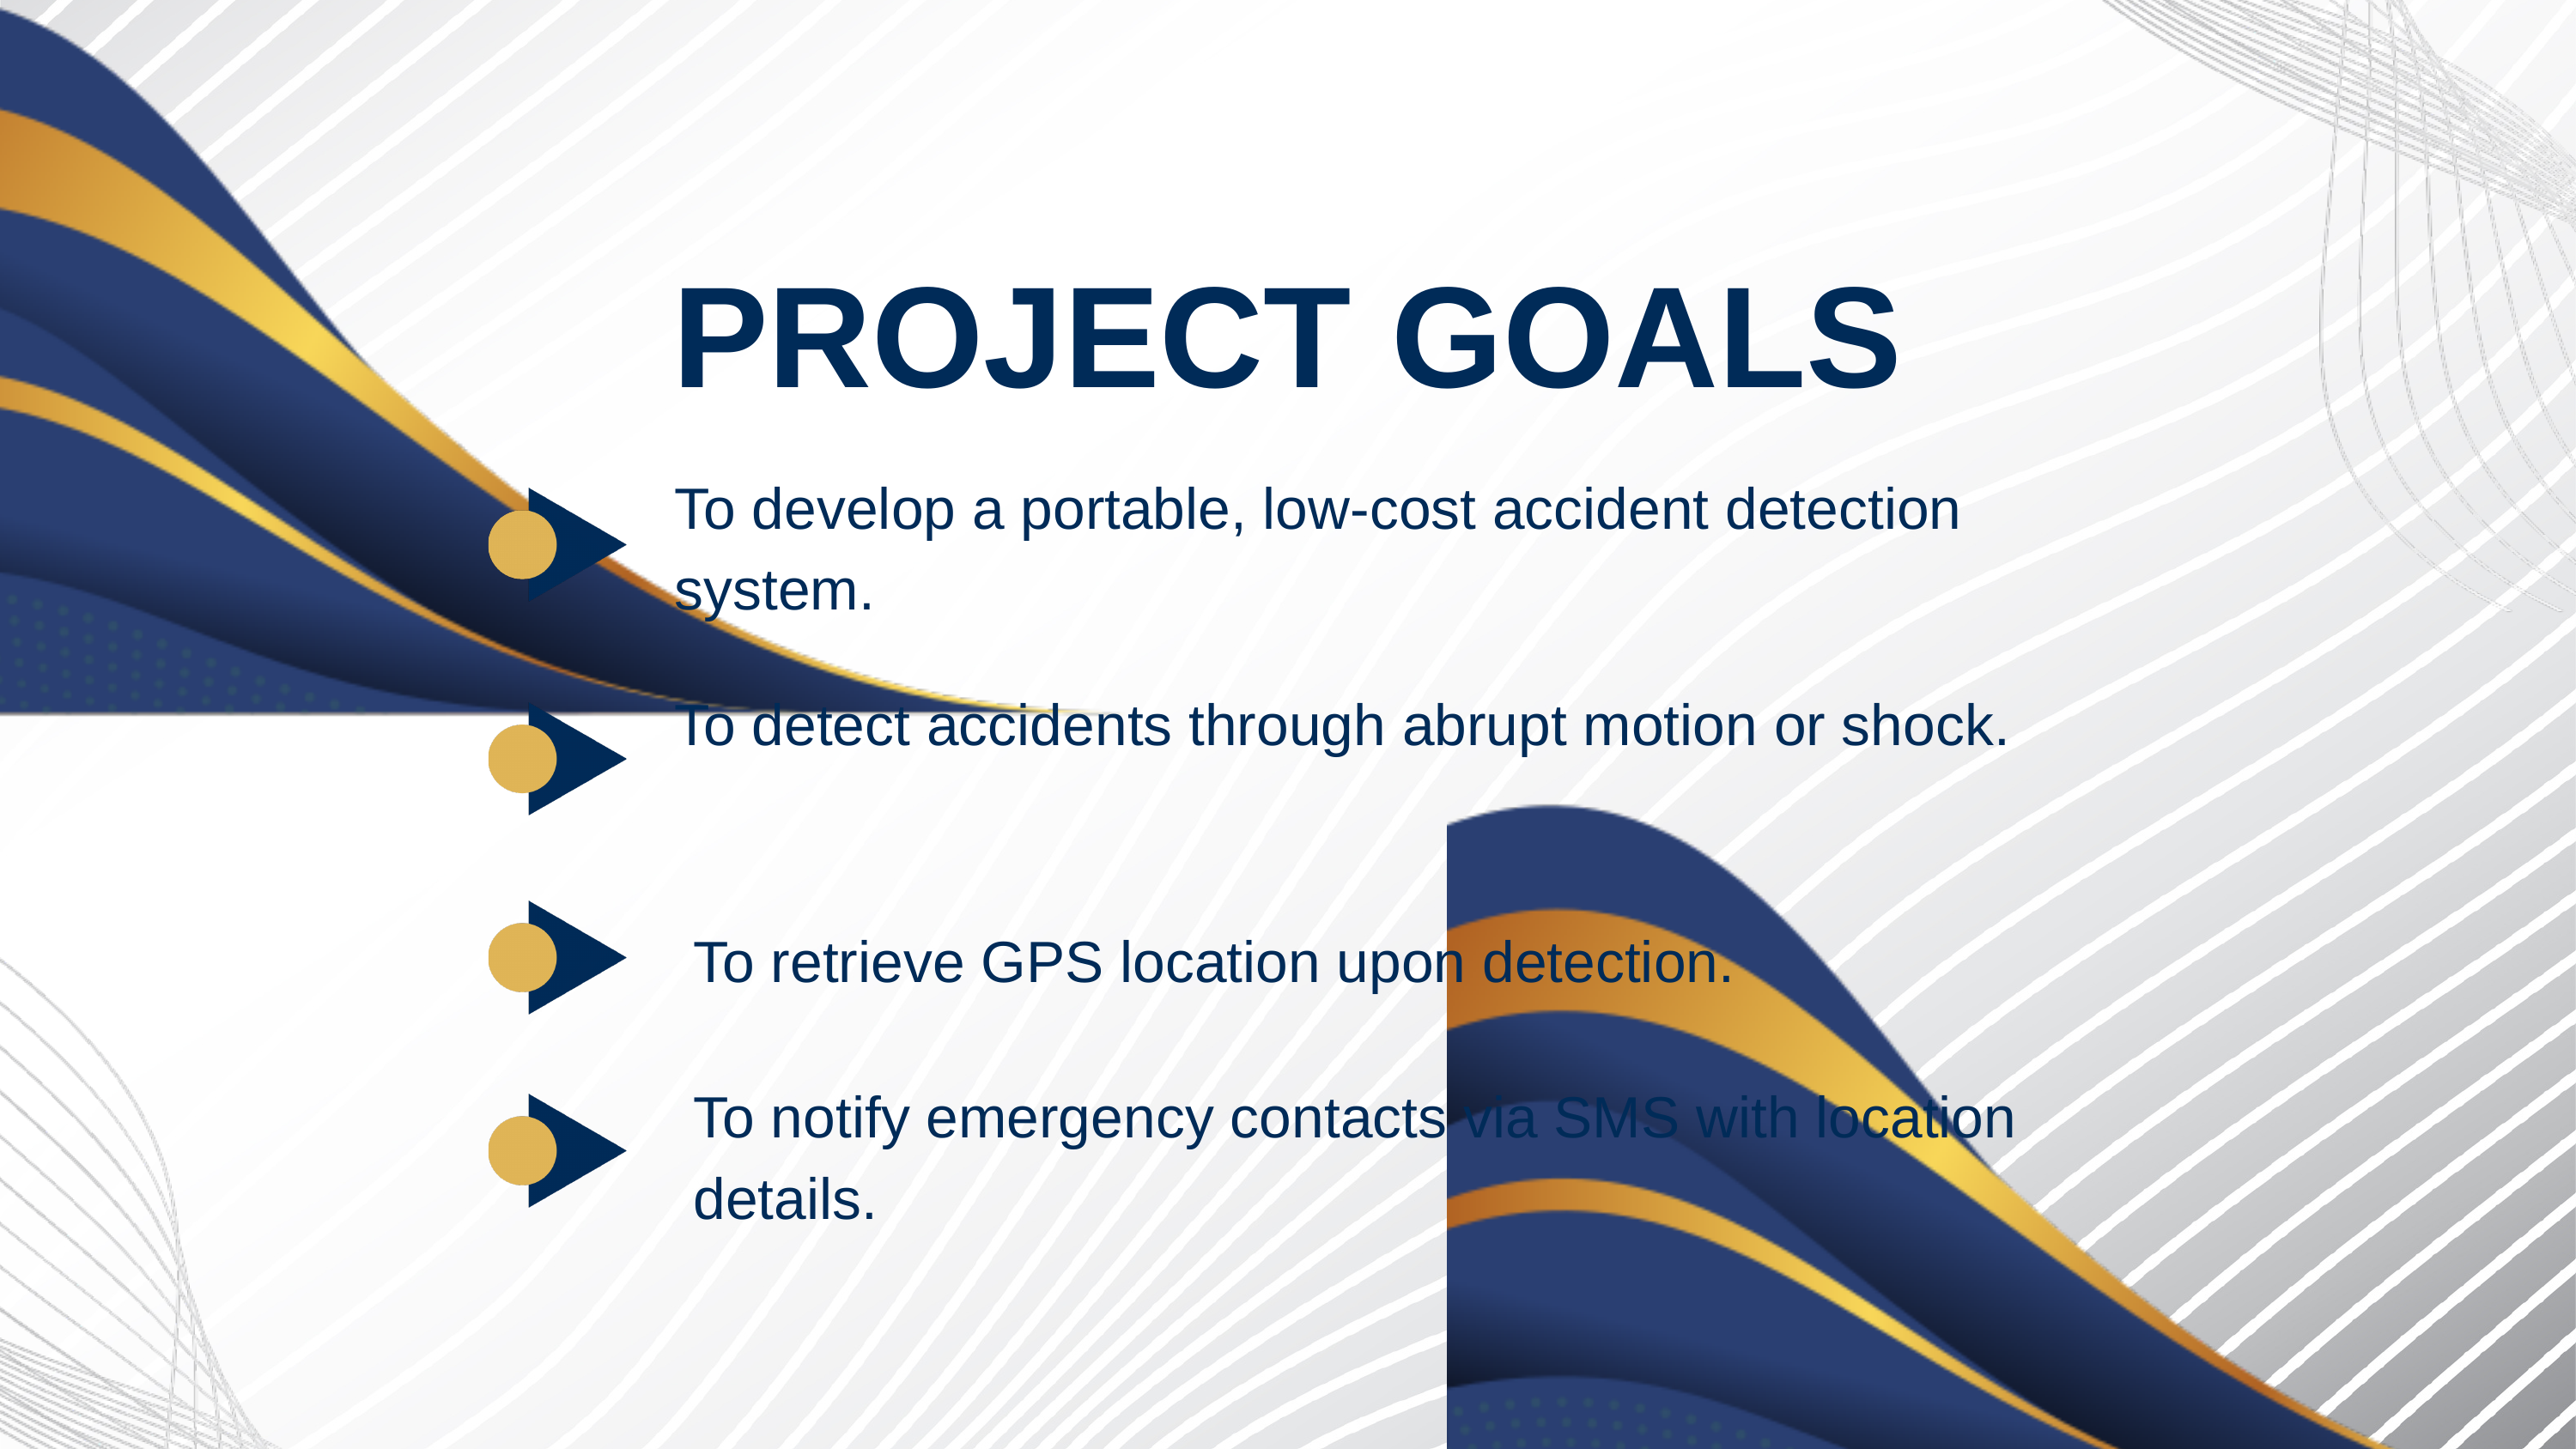

PROJECT GOALS
To develop a portable, low-cost accident detection system.

To detect accidents through abrupt motion or shock.

To retrieve GPS location upon detection.
To notify emergency contacts via SMS with location details.